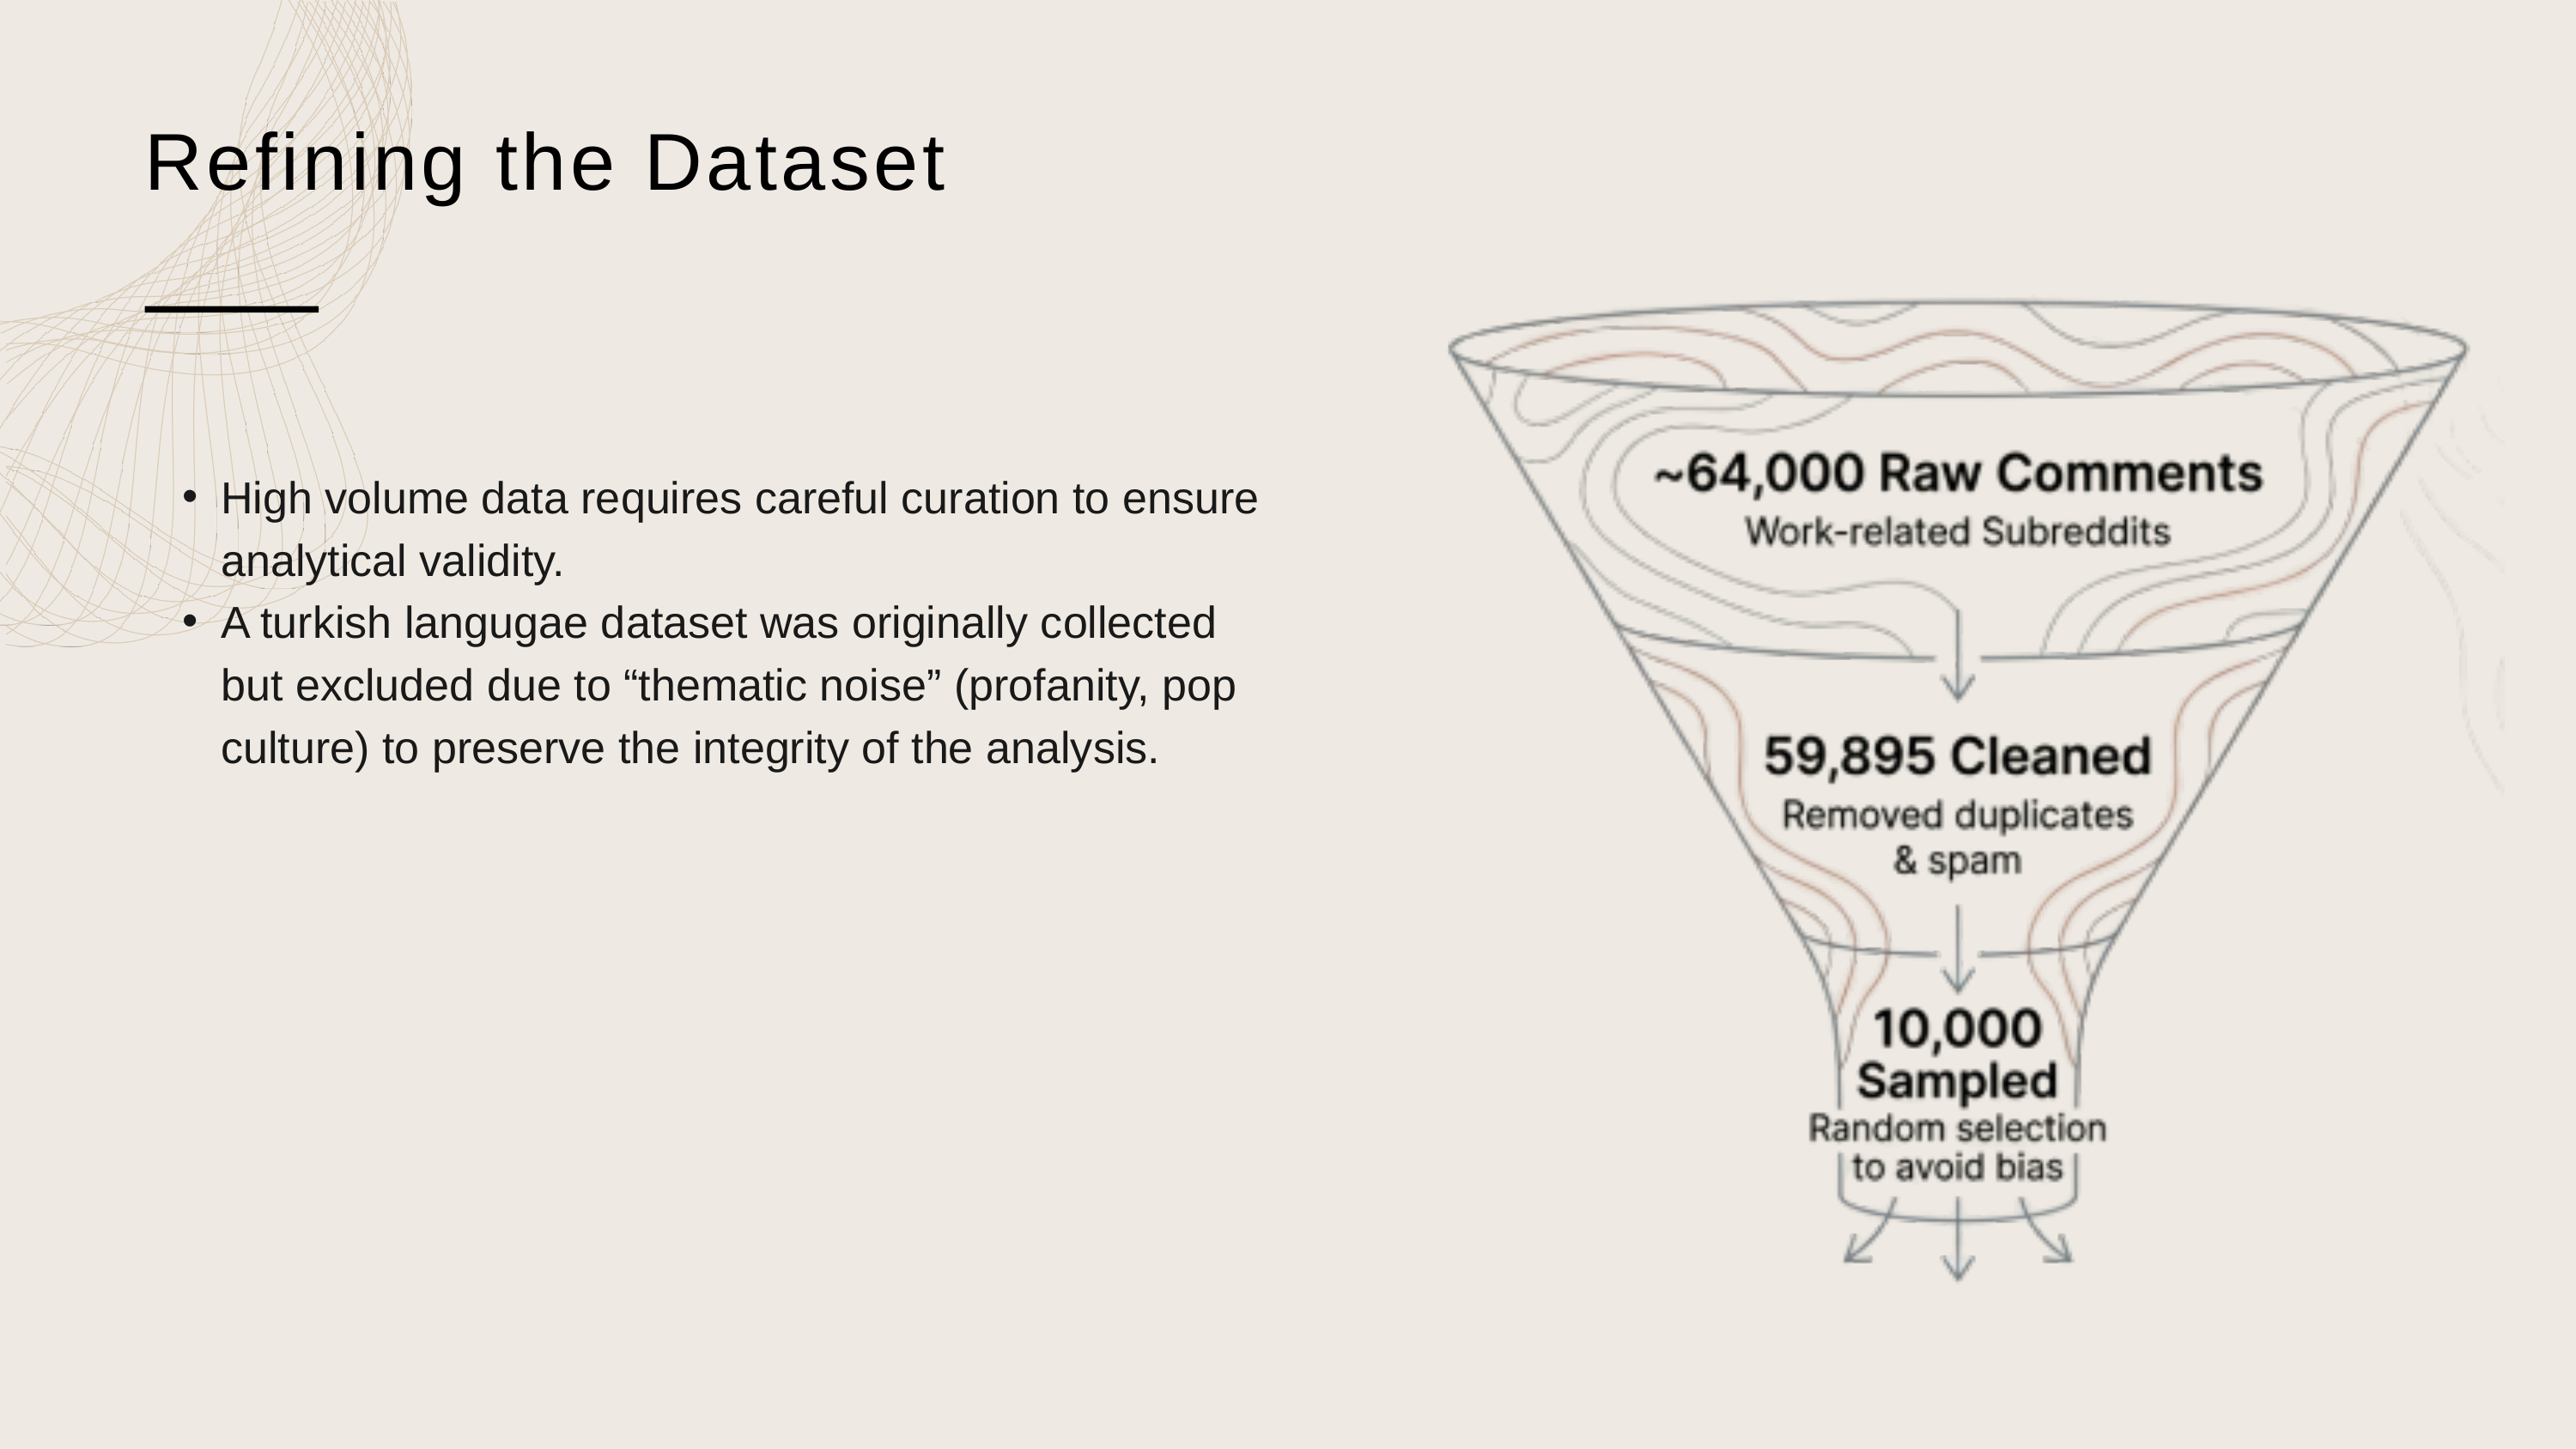

Refining the Dataset

High volume data requires careful curation to ensure analytical validity.
A turkish langugae dataset was originally collected but excluded due to “thematic noise” (profanity, pop culture) to preserve the integrity of the analysis.